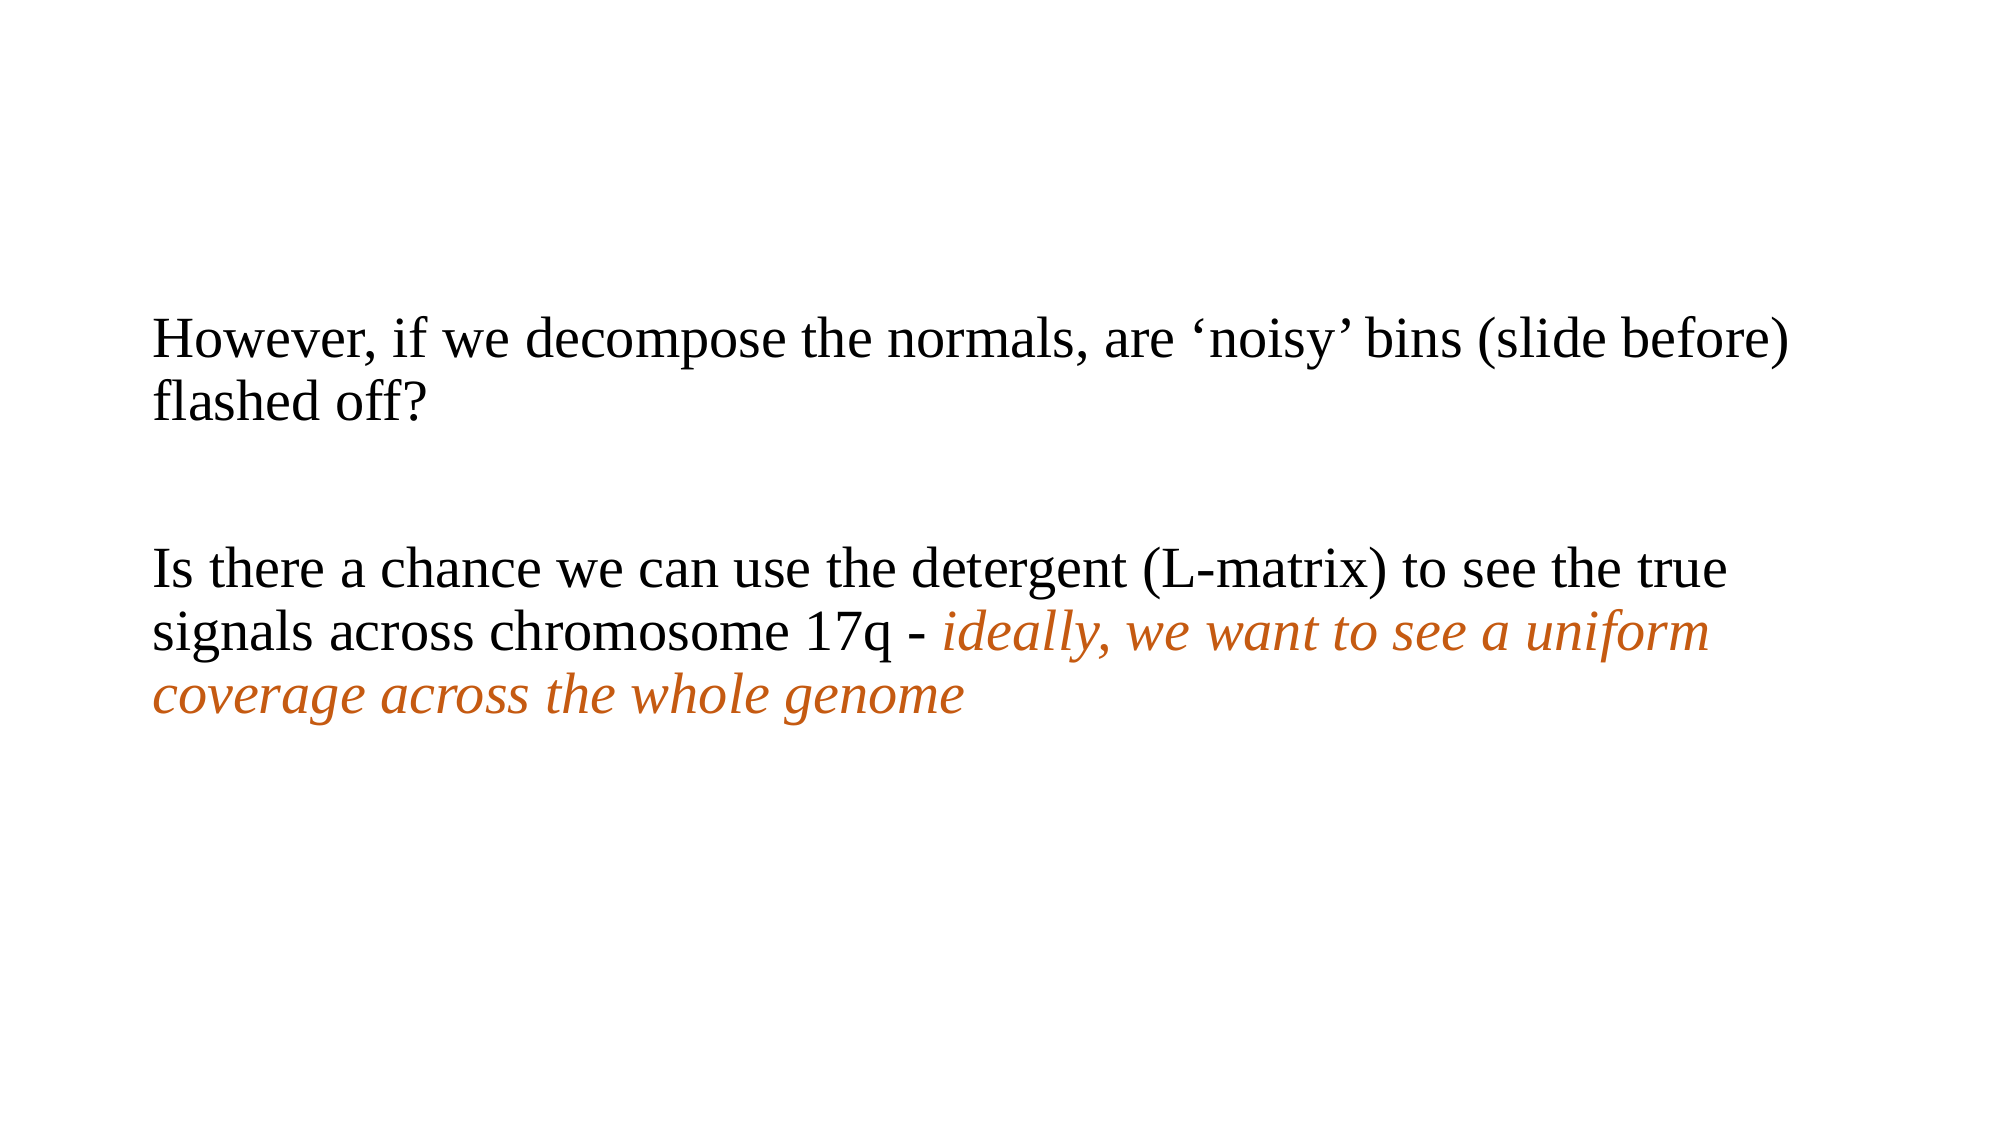

#
However, if we decompose the normals, are ‘noisy’ bins (slide before) flashed off?

Is there a chance we can use the detergent (L-matrix) to see the true signals across chromosome 17q - ideally, we want to see a uniform coverage across the whole genome